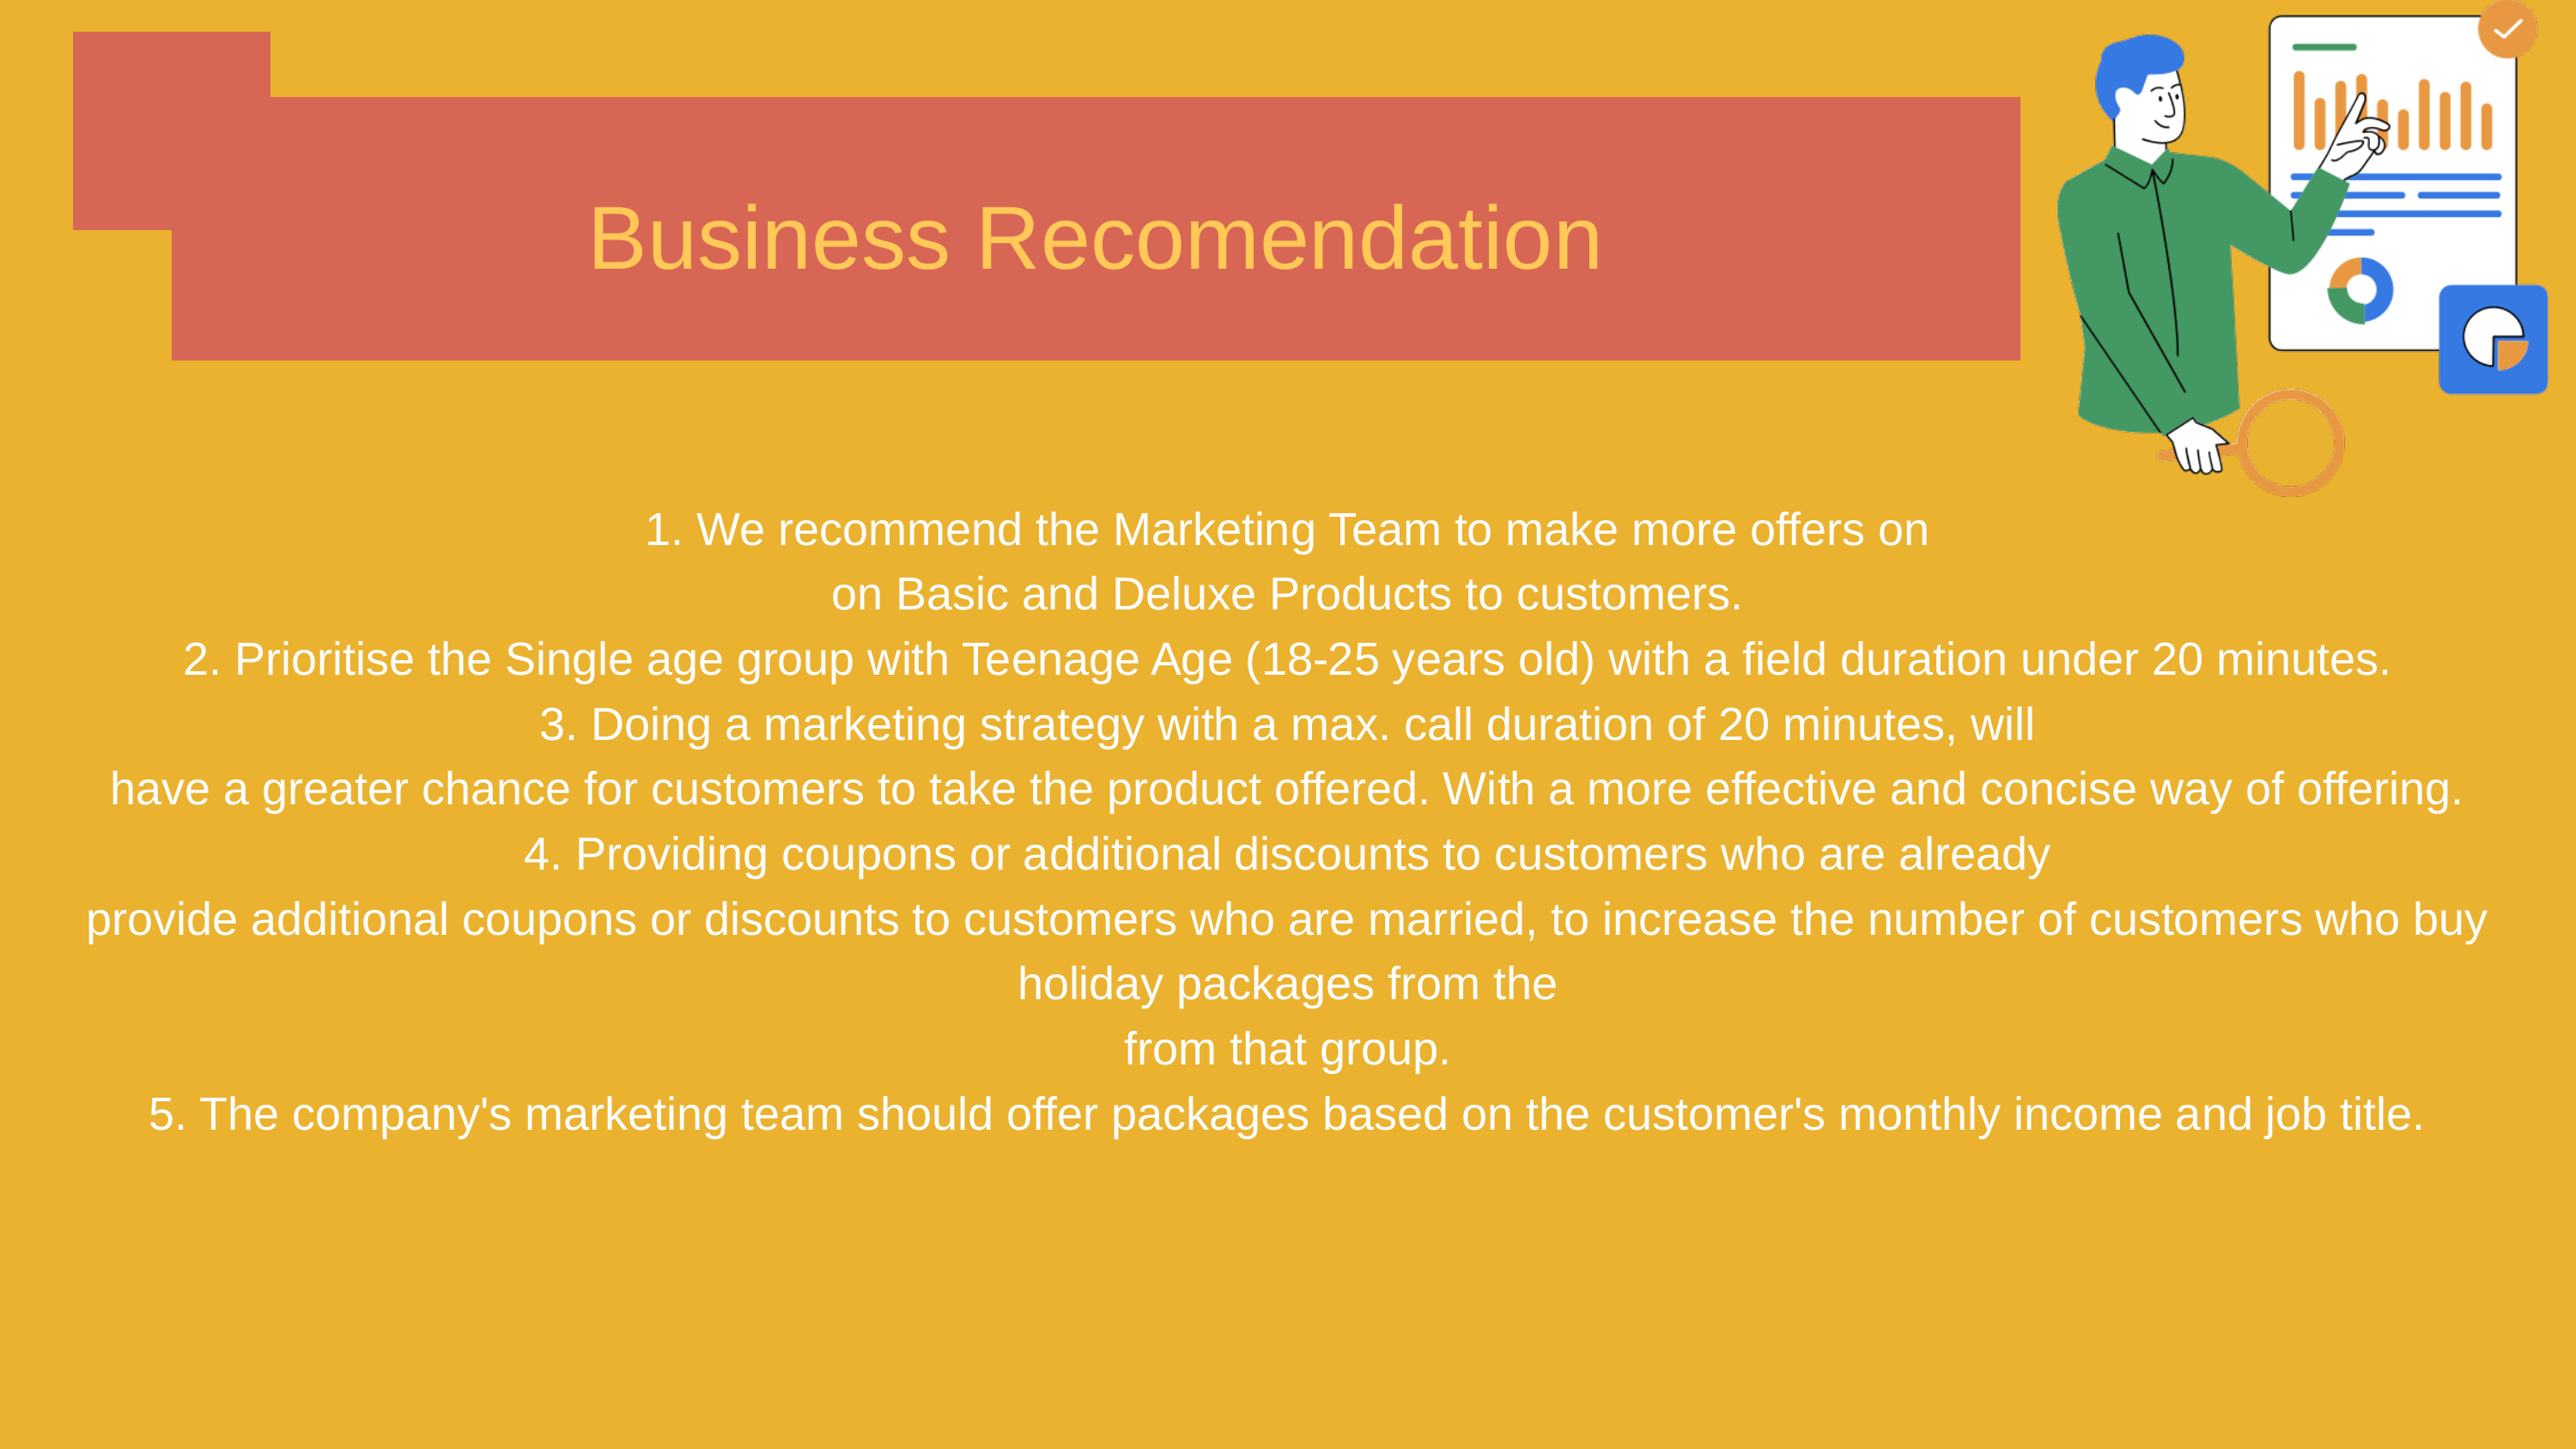

Business Recomendation
1. We recommend the Marketing Team to make more offers on
on Basic and Deluxe Products to customers.
2. Prioritise the Single age group with Teenage Age (18-25 years old) with a field duration under 20 minutes.
3. Doing a marketing strategy with a max. call duration of 20 minutes, will
have a greater chance for customers to take the product offered. With a more effective and concise way of offering.
4. Providing coupons or additional discounts to customers who are already
provide additional coupons or discounts to customers who are married, to increase the number of customers who buy holiday packages from the
from that group.
5. The company's marketing team should offer packages based on the customer's monthly income and job title.